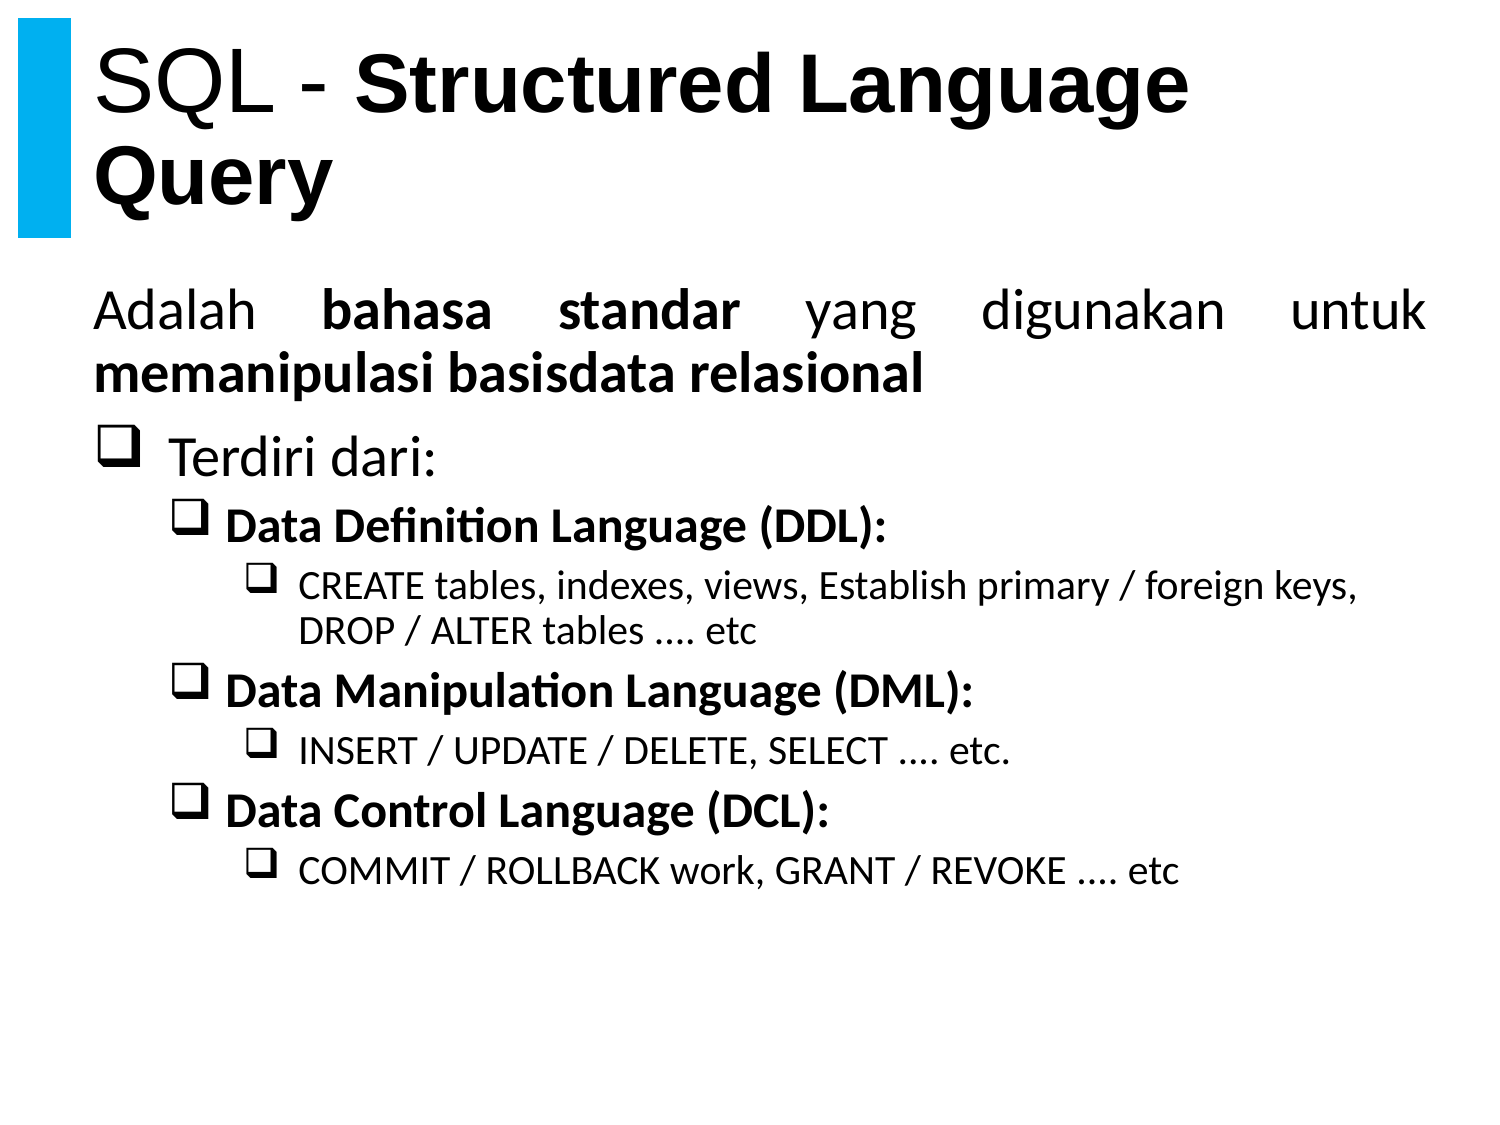

# SQL - Structured Language Query
Adalah bahasa standar yang digunakan untuk memanipulasi basisdata relasional
Terdiri dari:
Data Definition Language (DDL):
CREATE tables, indexes, views, Establish primary / foreign keys, DROP / ALTER tables .... etc
Data Manipulation Language (DML):
INSERT / UPDATE / DELETE, SELECT .... etc.
Data Control Language (DCL):
COMMIT / ROLLBACK work, GRANT / REVOKE .... etc